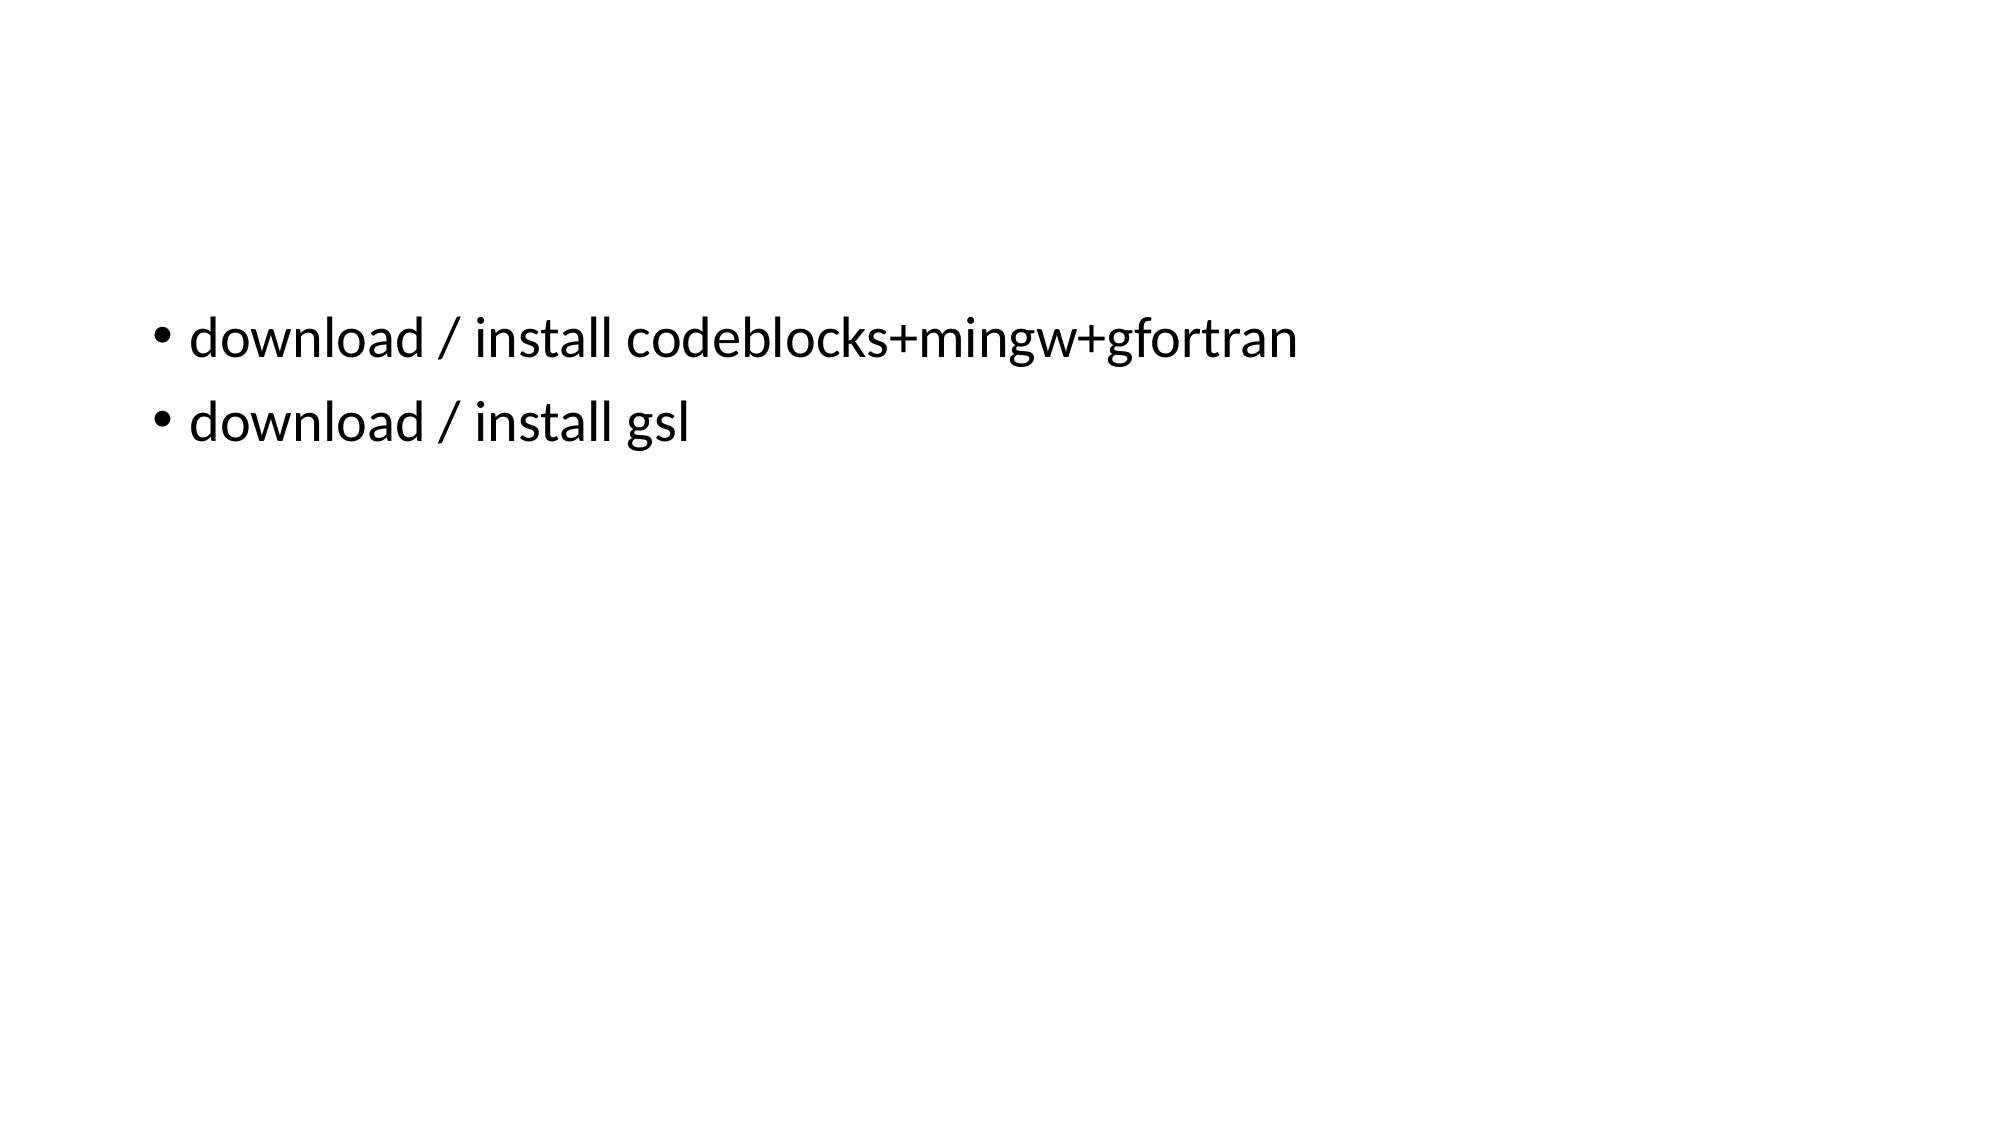

#
download / install codeblocks+mingw+gfortran
download / install gsl